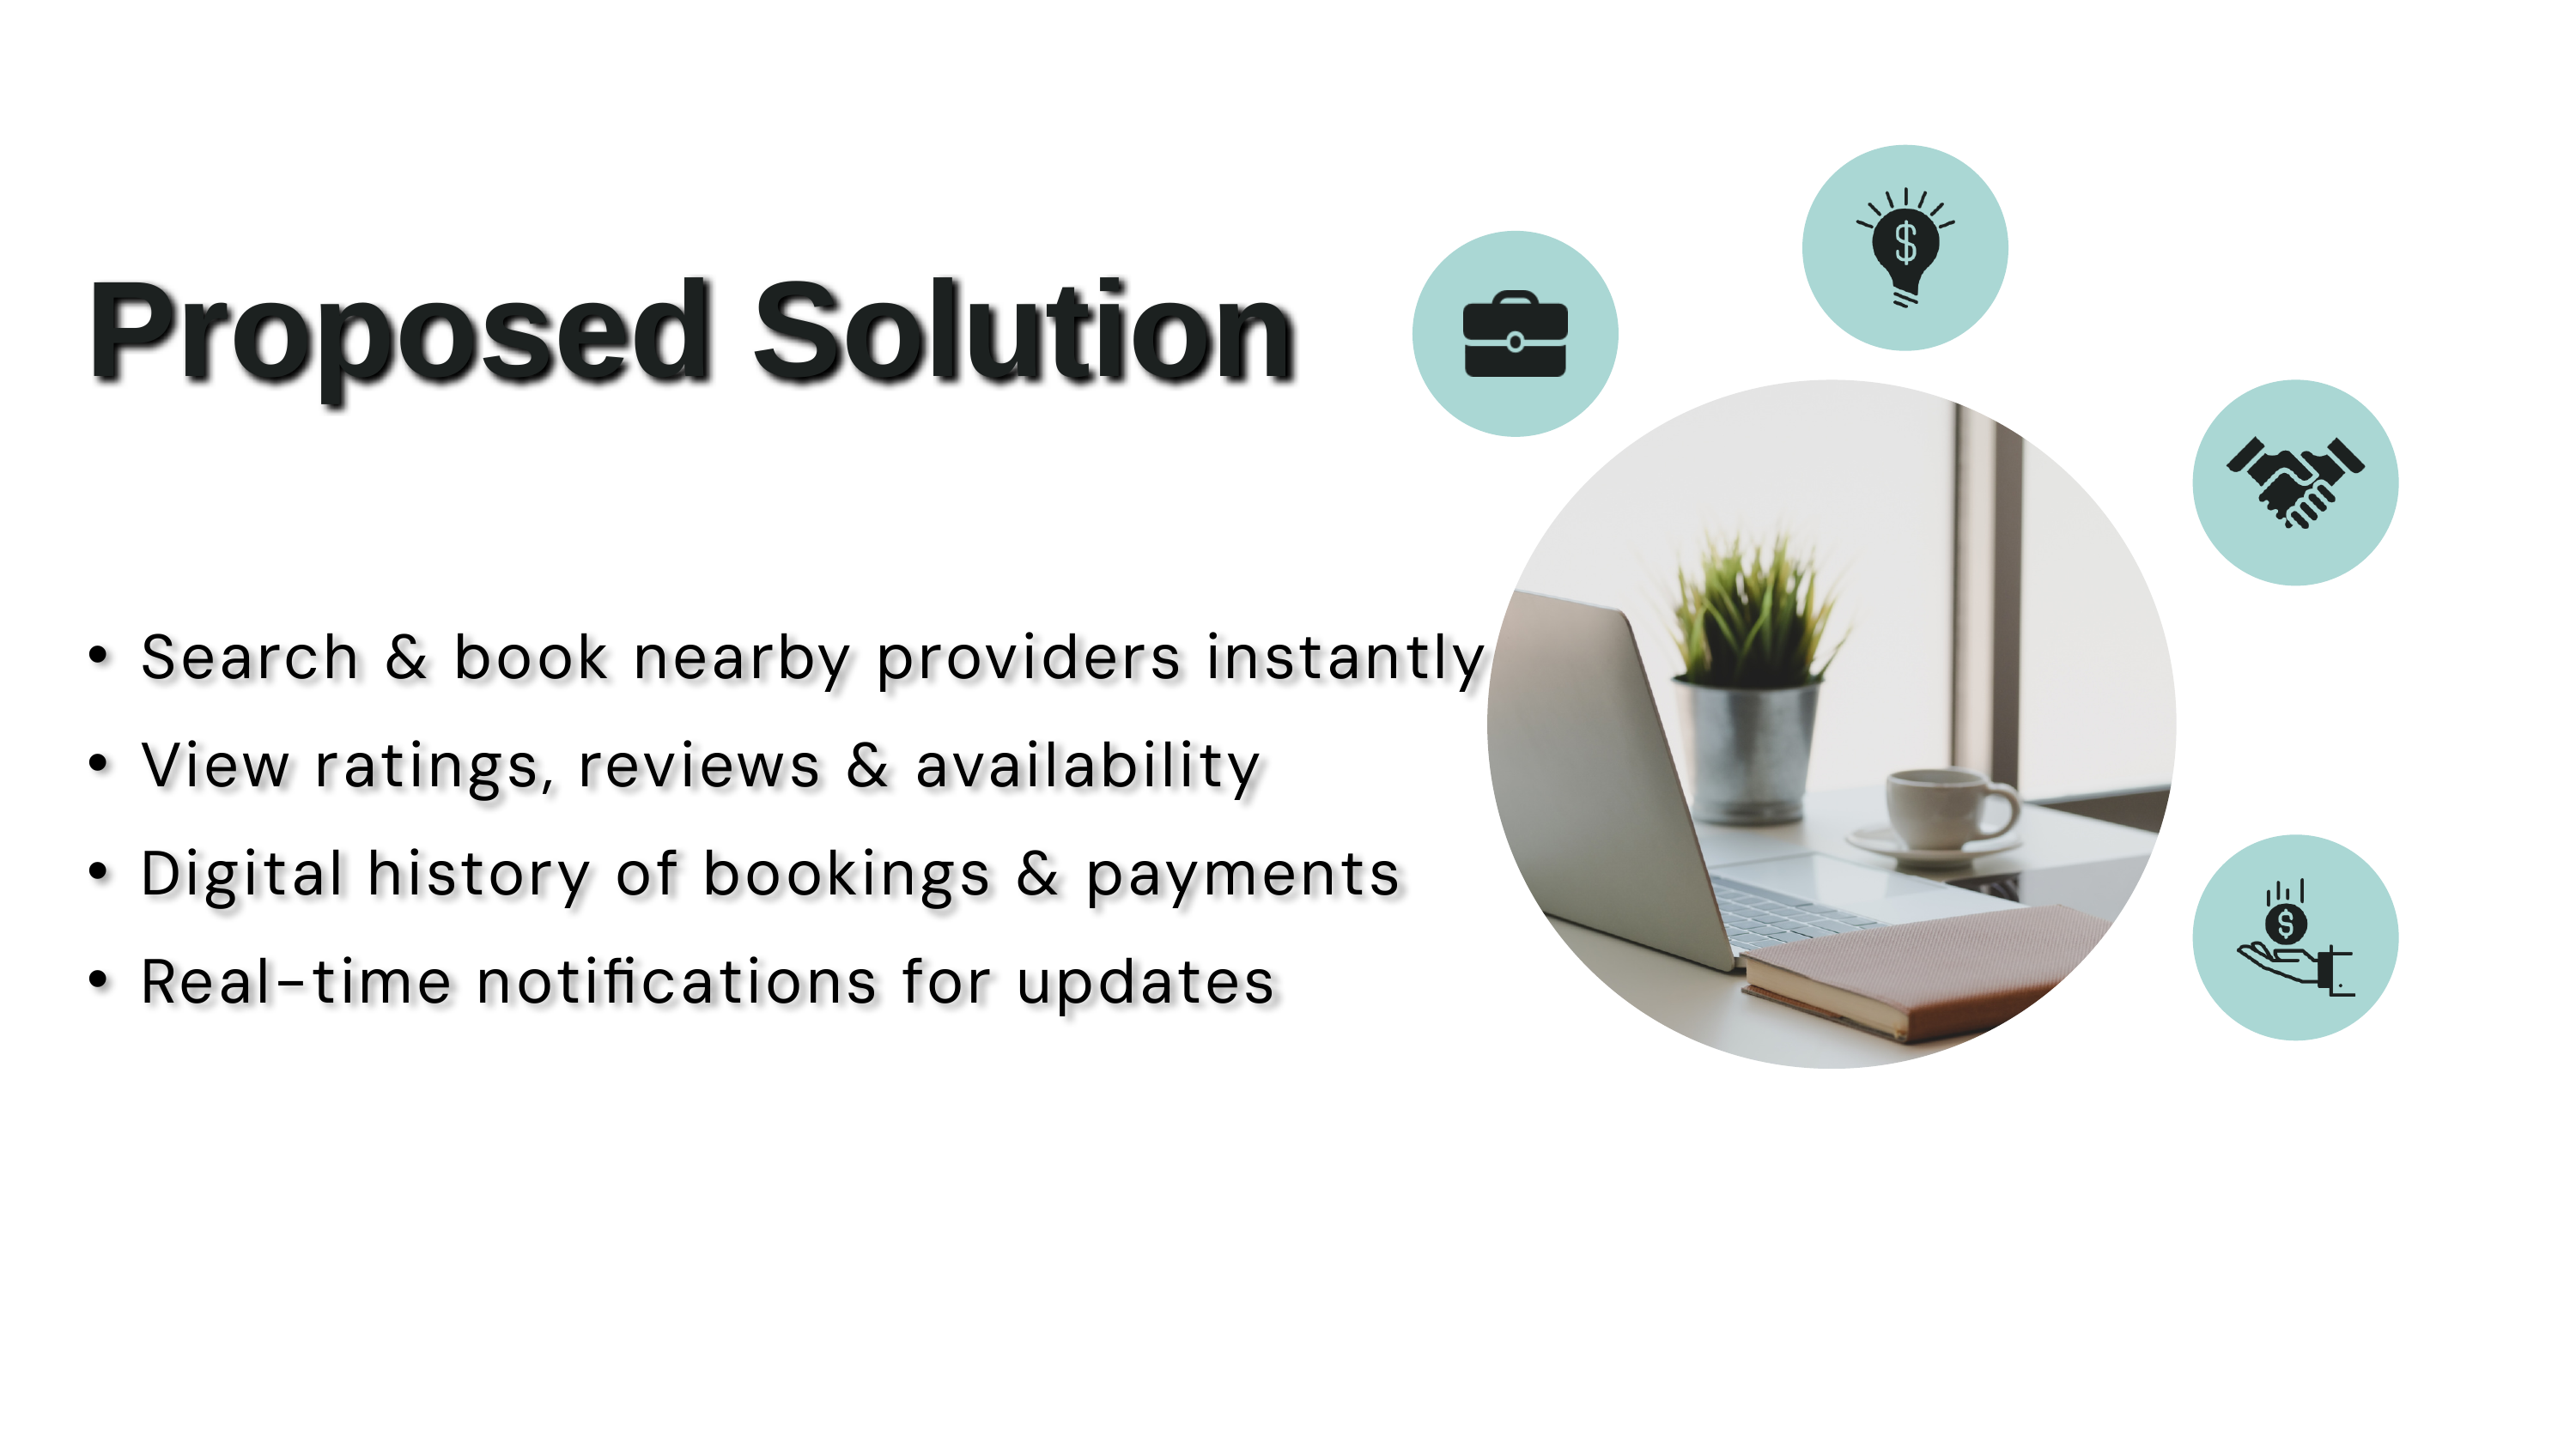

Proposed Solution

Search & book nearby providers instantly
View ratings, reviews & availability
Digital history of bookings & payments
Real-time notifications for updates